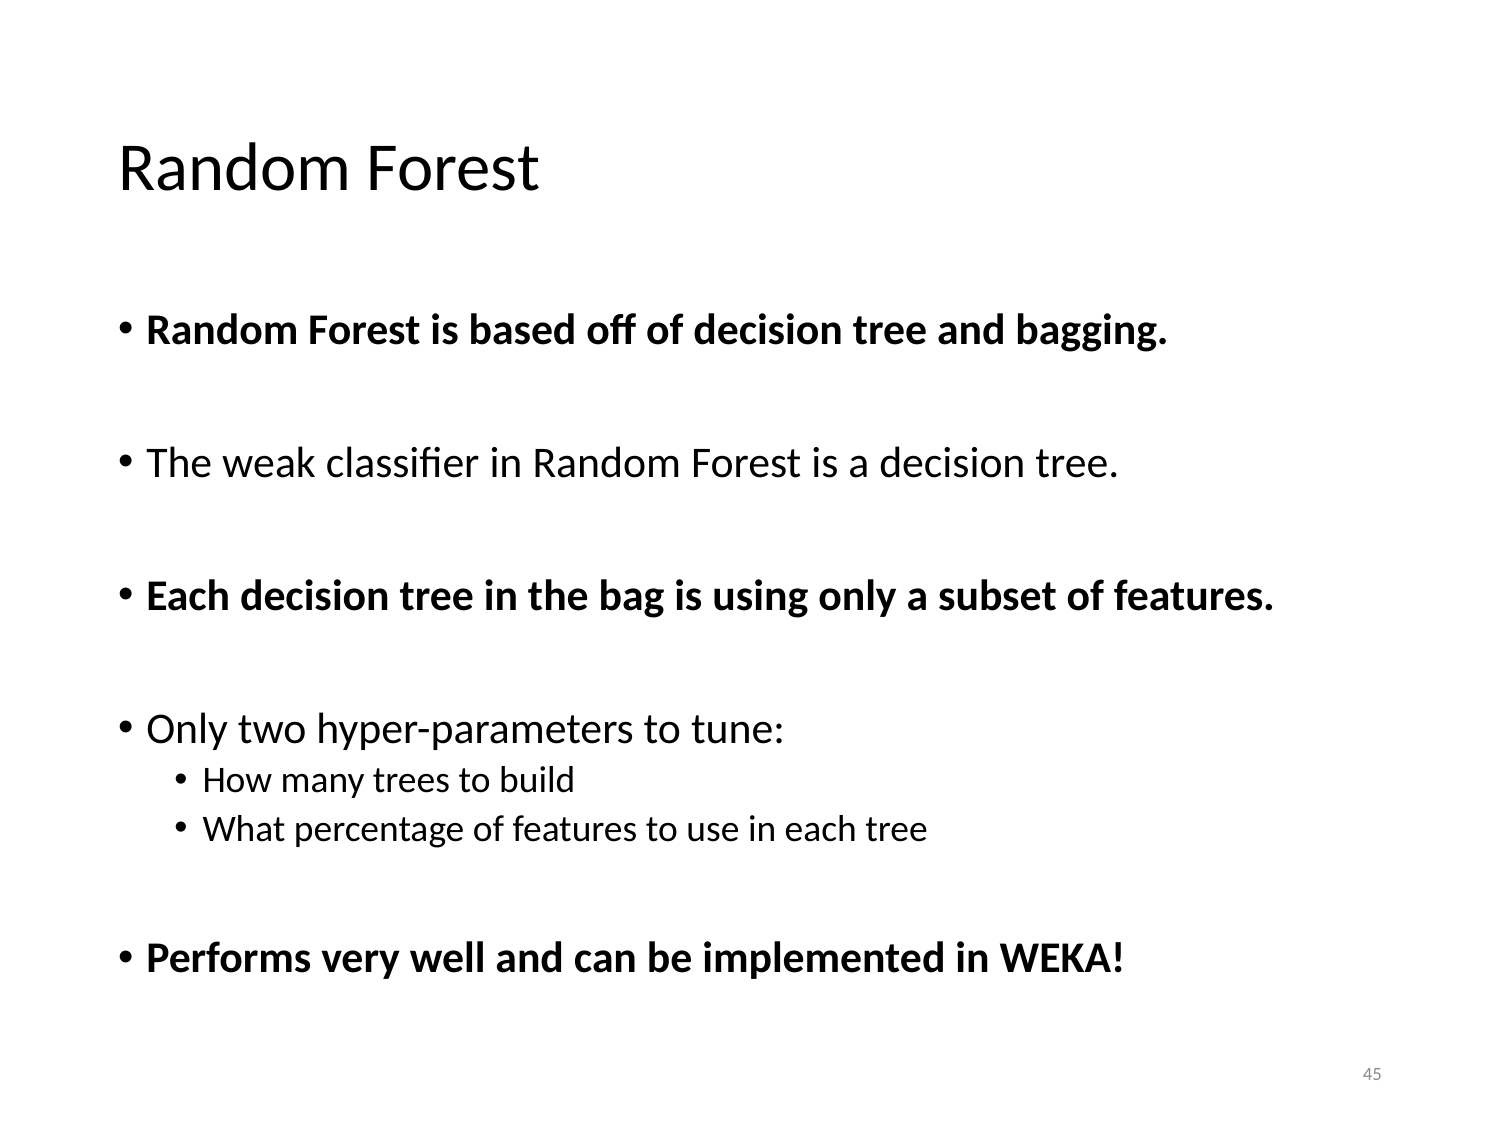

# Random Forest
Random Forest is based off of decision tree and bagging.

The weak classifier in Random Forest is a decision tree.

Each decision tree in the bag is using only a subset of features.

Only two hyper-parameters to tune:
How many trees to build
What percentage of features to use in each tree

Performs very well and can be implemented in WEKA!
45